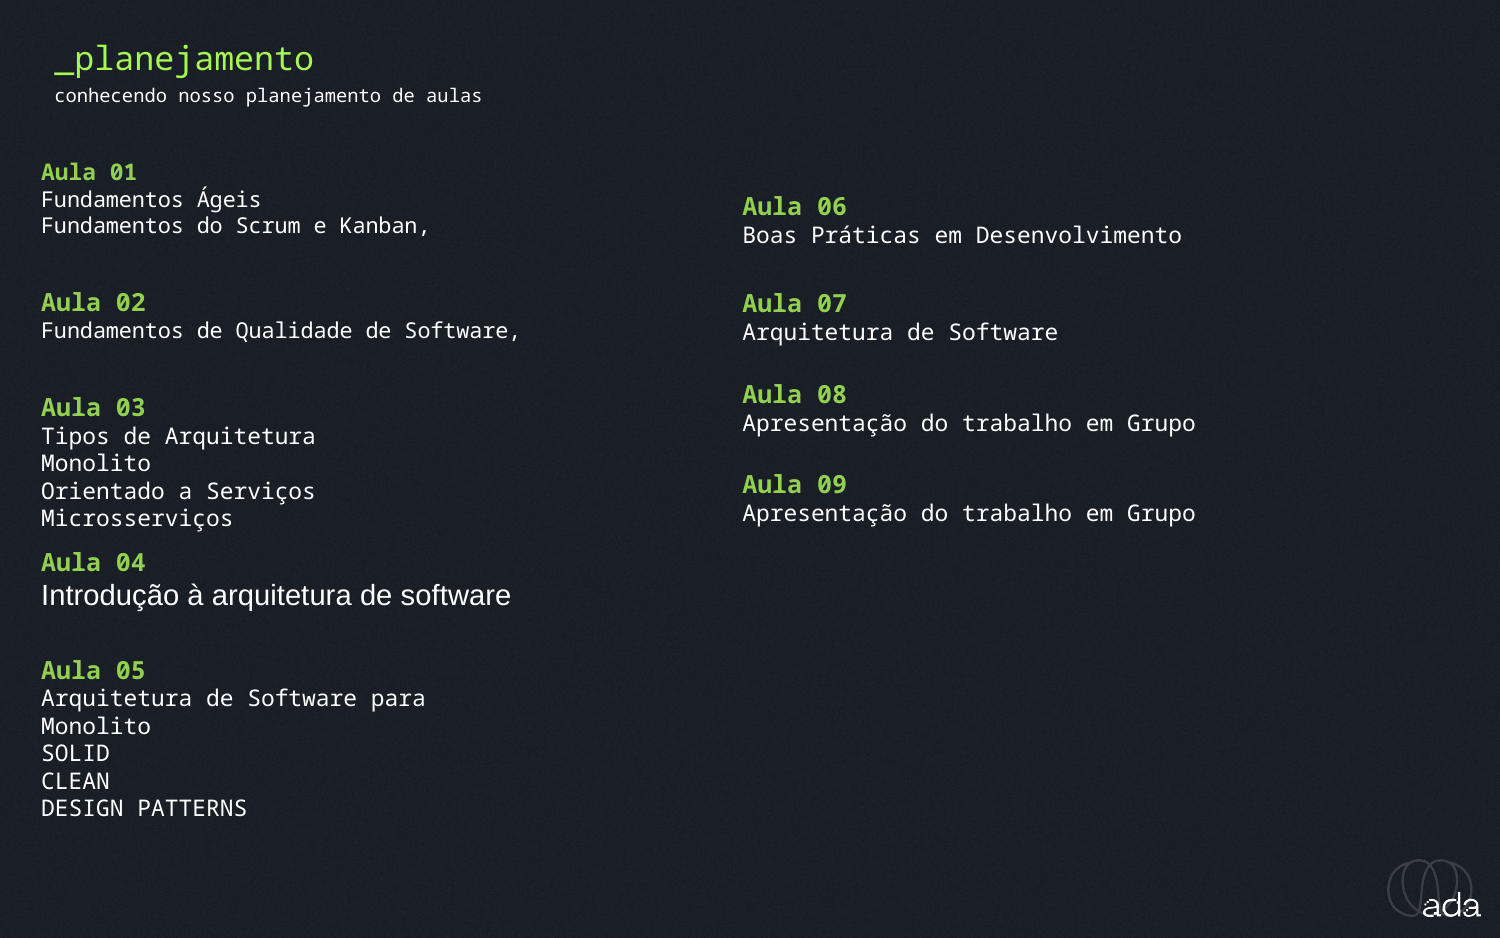

_planejamento
conhecendo nosso planejamento de aulas
Aula 01
Fundamentos Ágeis
Fundamentos do Scrum e Kanban,
Aula 06
Boas Práticas em Desenvolvimento
Aula 02
Fundamentos de Qualidade de Software,
Aula 07
Arquitetura de Software
Aula 08
Apresentação do trabalho em Grupo
Aula 03
Tipos de Arquitetura
Monolito
Orientado a Serviços
Microsserviços
Aula 09
Apresentação do trabalho em Grupo
Aula 04
Introdução à arquitetura de software

Aula 05
Arquitetura de Software para
Monolito
SOLID
CLEAN
DESIGN PATTERNS